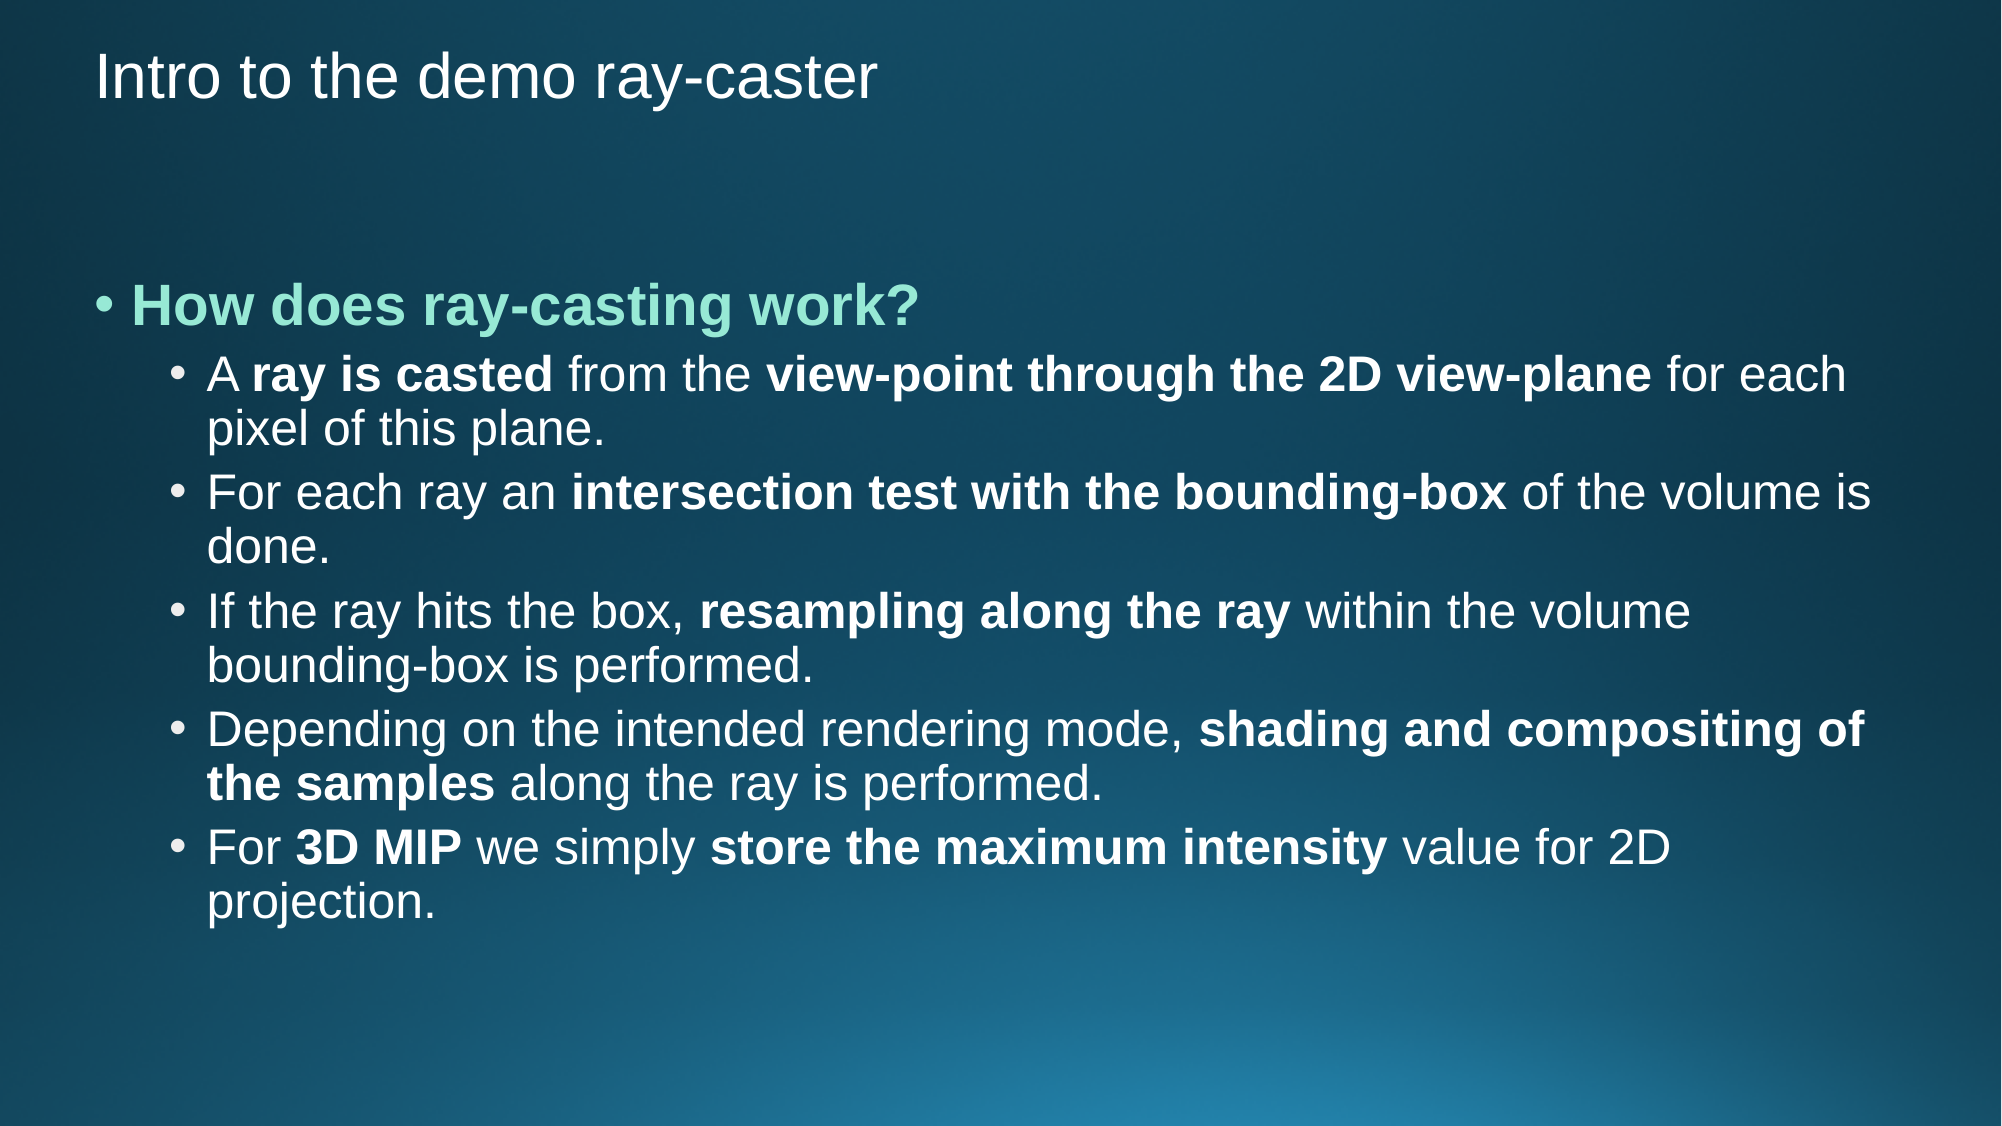

# Intro to the demo ray-caster
How does ray-casting work?
A ray is casted from the view-point through the 2D view-plane for each pixel of this plane.
For each ray an intersection test with the bounding-box of the volume is done.
If the ray hits the box, resampling along the ray within the volume bounding-box is performed.
Depending on the intended rendering mode, shading and compositing of the samples along the ray is performed.
For 3D MIP we simply store the maximum intensity value for 2D projection.